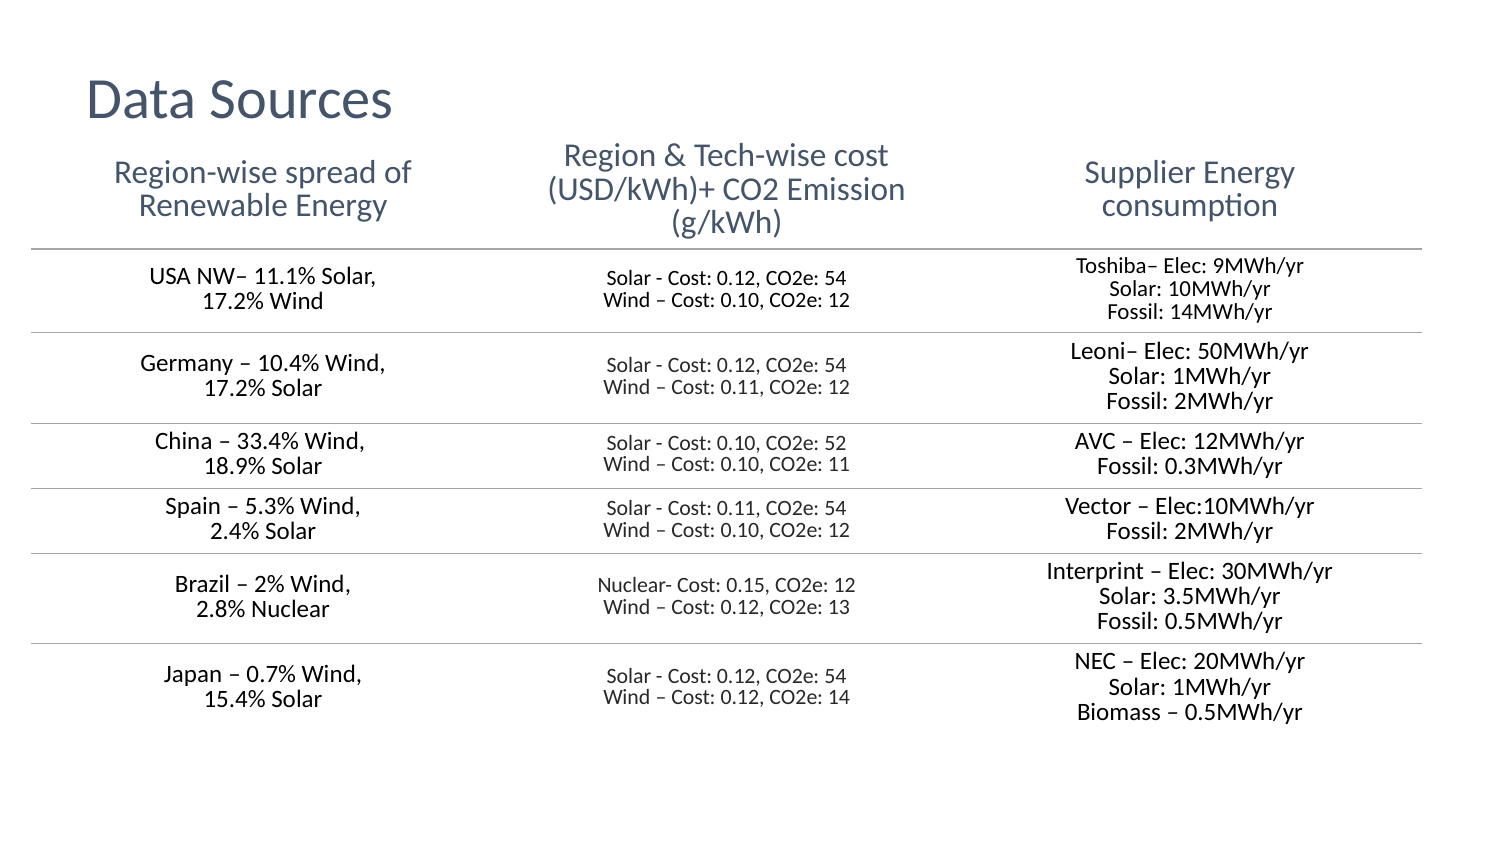

# Data Sources
| Region-wise spread of Renewable Energy | Region & Tech-wise cost (USD/kWh)+ CO2 Emission (g/kWh) | Supplier Energy consumption |
| --- | --- | --- |
| USA NW– 11.1% Solar, 17.2% Wind | Solar - Cost: 0.12, CO2e: 54 Wind – Cost: 0.10, CO2e: 12 | Toshiba– Elec: 9MWh/yr Solar: 10MWh/yr Fossil: 14MWh/yr |
| Germany – 10.4% Wind, 17.2% Solar | Solar - Cost: 0.12, CO2e: 54 Wind – Cost: 0.11, CO2e: 12 | Leoni– Elec: 50MWh/yr Solar: 1MWh/yr Fossil: 2MWh/yr |
| China – 33.4% Wind, 18.9% Solar | Solar - Cost: 0.10, CO2e: 52 Wind – Cost: 0.10, CO2e: 11 | AVC – Elec: 12MWh/yr Fossil: 0.3MWh/yr |
| Spain – 5.3% Wind, 2.4% Solar | Solar - Cost: 0.11, CO2e: 54 Wind – Cost: 0.10, CO2e: 12 | Vector – Elec:10MWh/yr Fossil: 2MWh/yr |
| Brazil – 2% Wind, 2.8% Nuclear | Nuclear- Cost: 0.15, CO2e: 12 Wind – Cost: 0.12, CO2e: 13 | Interprint – Elec: 30MWh/yr Solar: 3.5MWh/yr Fossil: 0.5MWh/yr |
| Japan – 0.7% Wind, 15.4% Solar | Solar - Cost: 0.12, CO2e: 54 Wind – Cost: 0.12, CO2e: 14 | NEC – Elec: 20MWh/yr Solar: 1MWh/yr Biomass – 0.5MWh/yr |